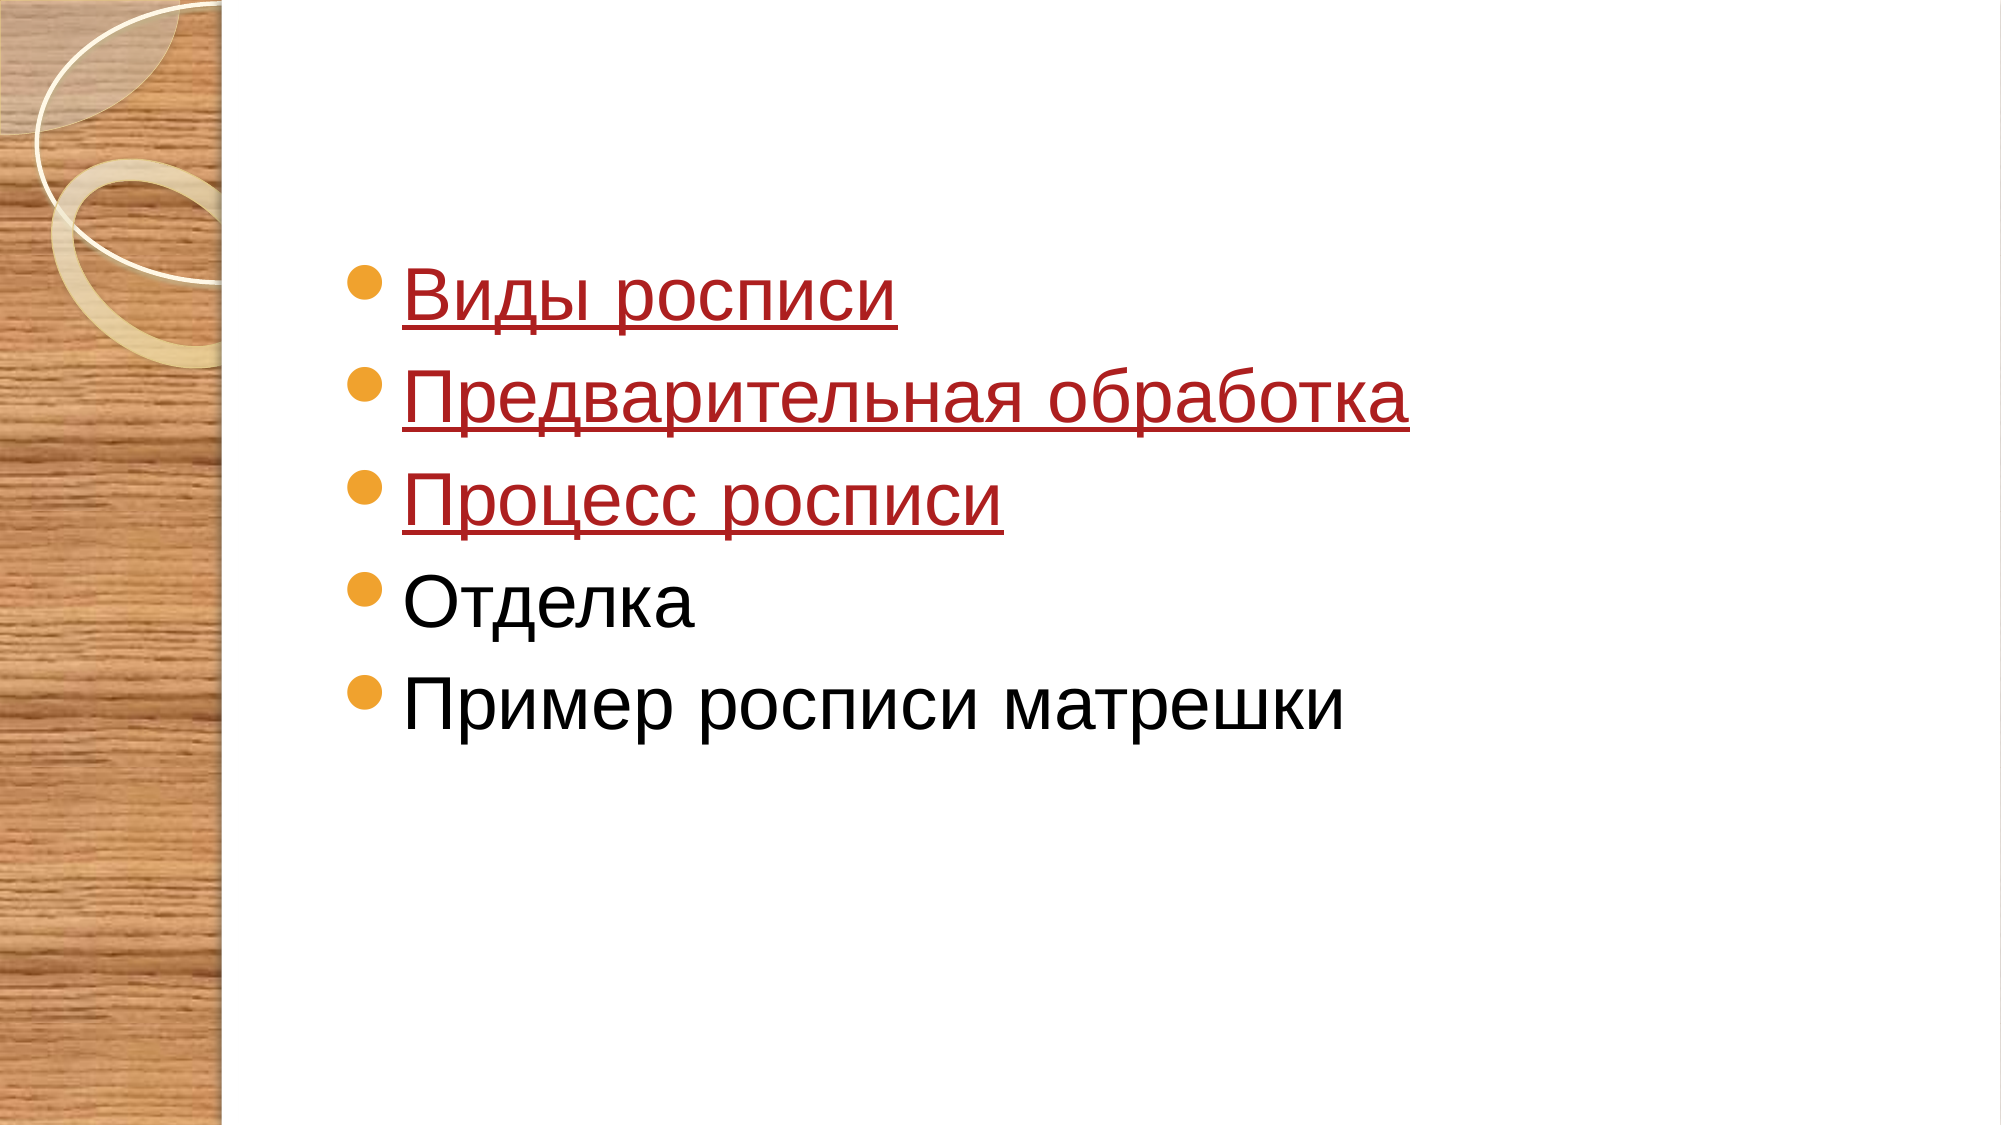

Виды росписи
Предварительная обработка
Процесс росписи
Отделка
Пример росписи матрешки